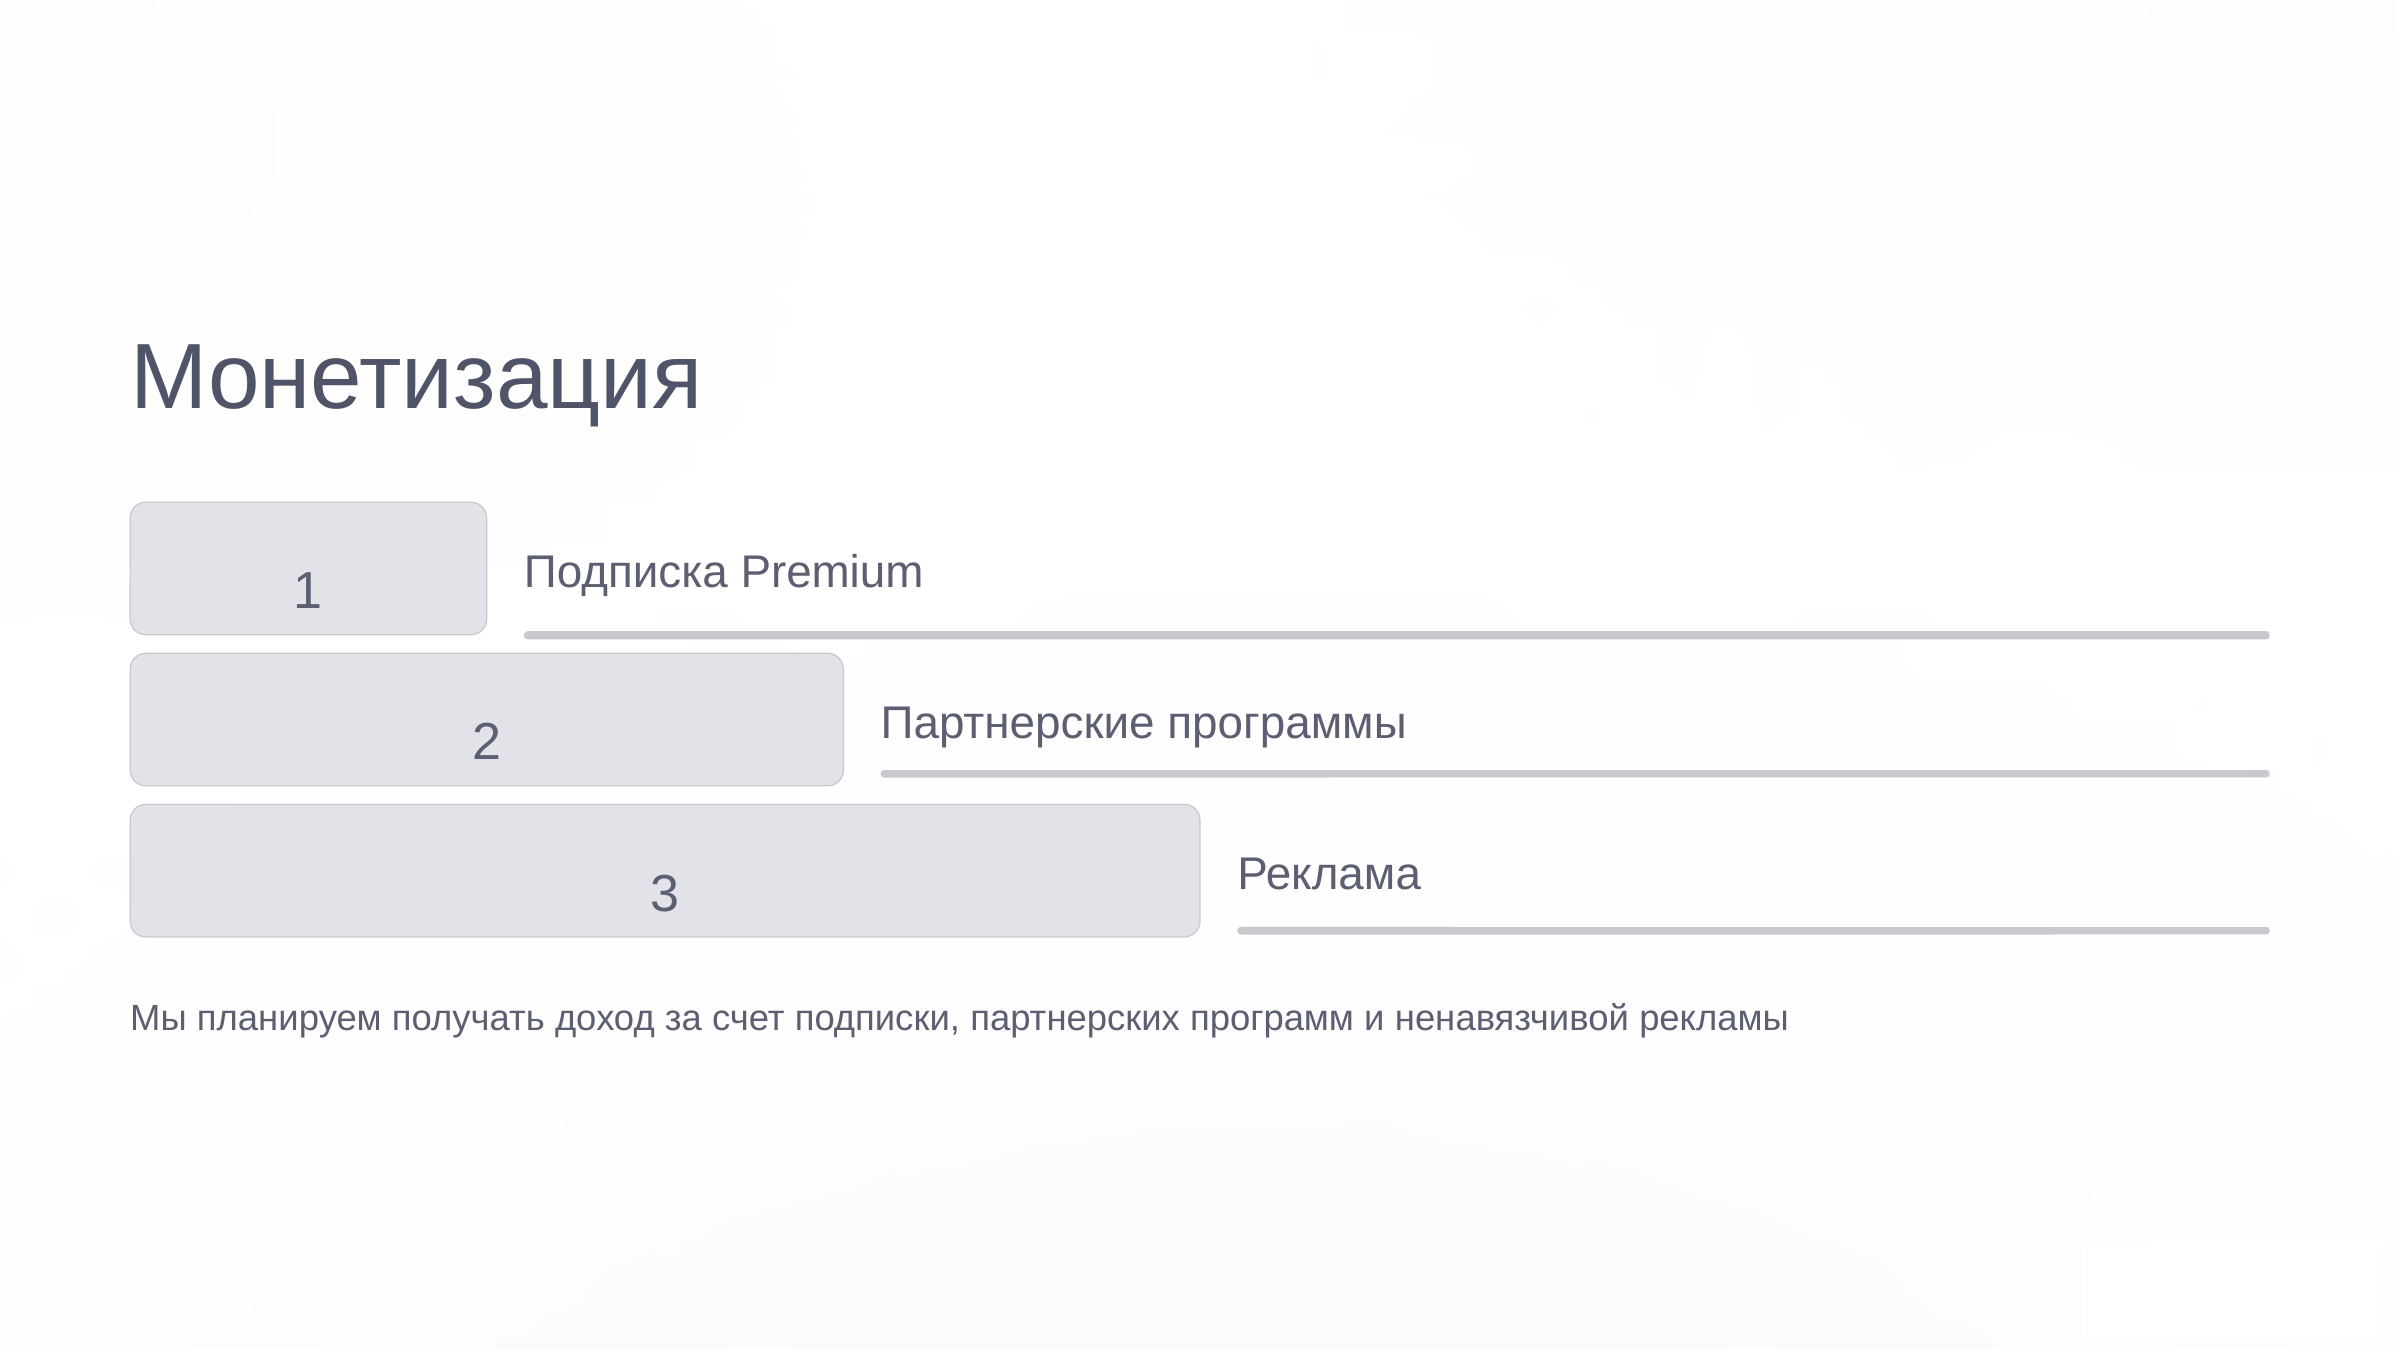

Монетизация

1
Подписка Premium

2
Партнерские программы

3
Реклама

Мы планируем получать доход за счет подписки, партнерских программ и ненавязчивой рекламы